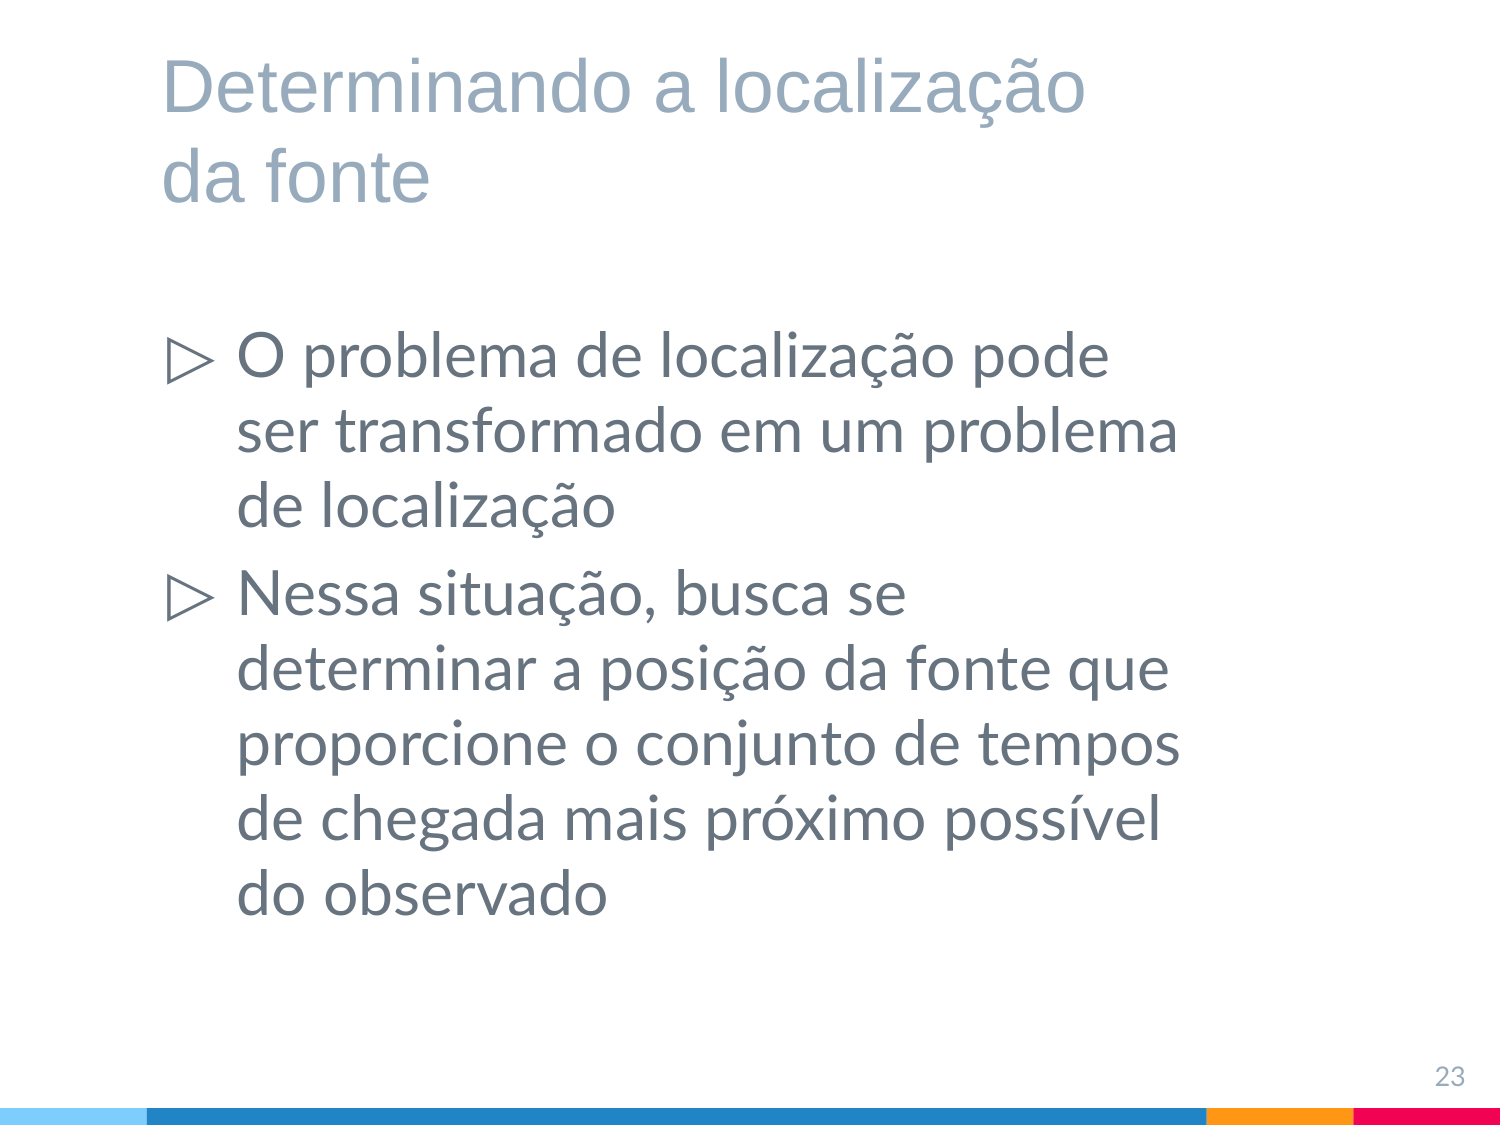

# Determinando a localização da fonte
O problema de localização pode ser transformado em um problema de localização
Nessa situação, busca se determinar a posição da fonte que proporcione o conjunto de tempos de chegada mais próximo possível do observado
23